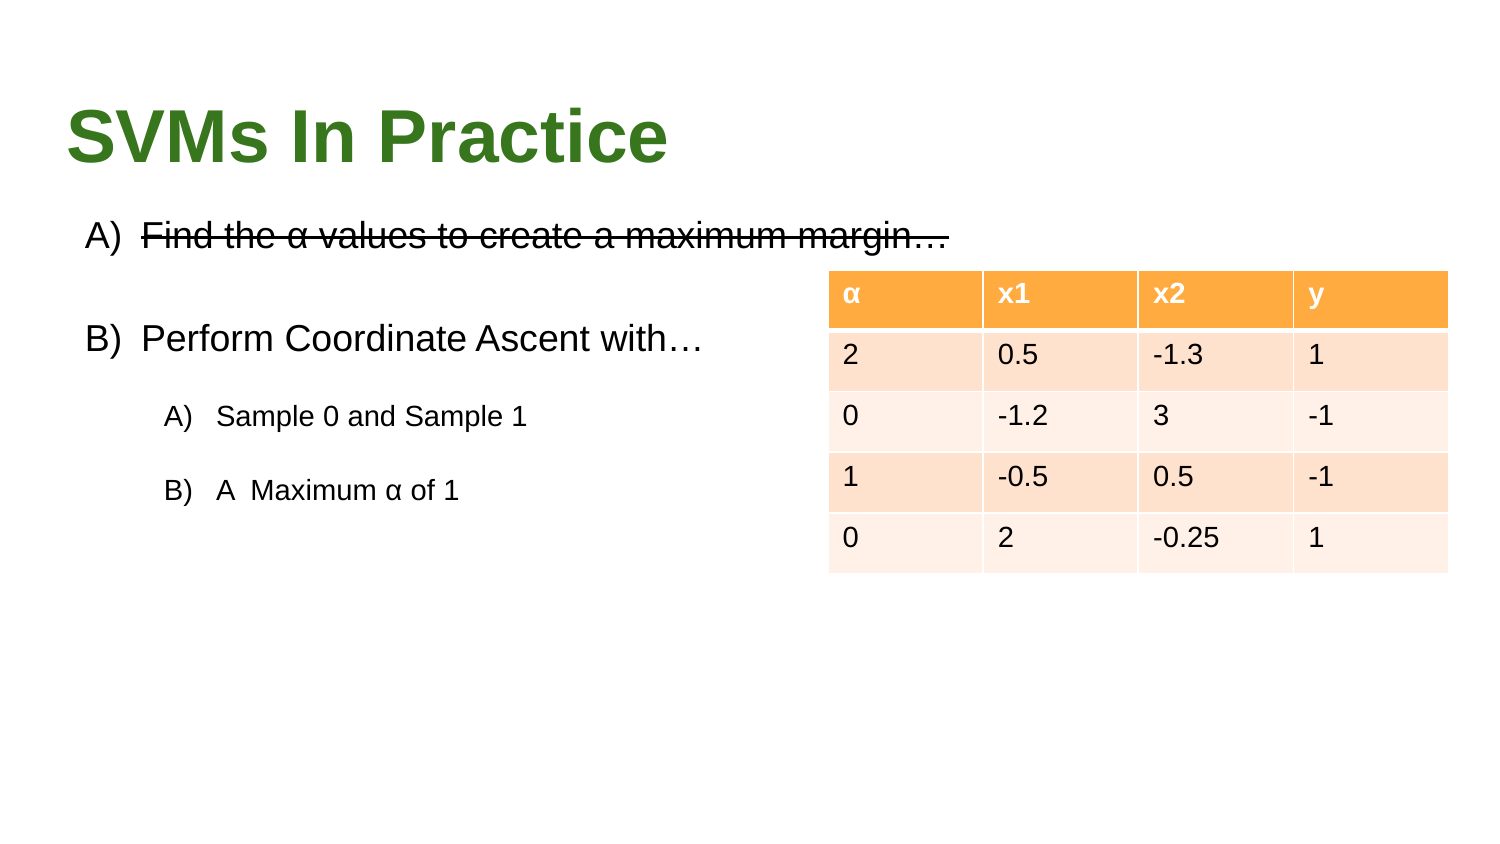

# SVMs In Practice
Find the α values to create a maximum margin…

Perform Coordinate Ascent with…
Sample 0 and Sample 1
A  Maximum α of 1

| α | x1 | x2 | y |
| --- | --- | --- | --- |
| 2 | 0.5 | -1.3 | 1 |
| 0 | -1.2 | 3 | -1 |
| 1 | -0.5 | 0.5 | -1 |
| 0 | 2 | -0.25 | 1 |